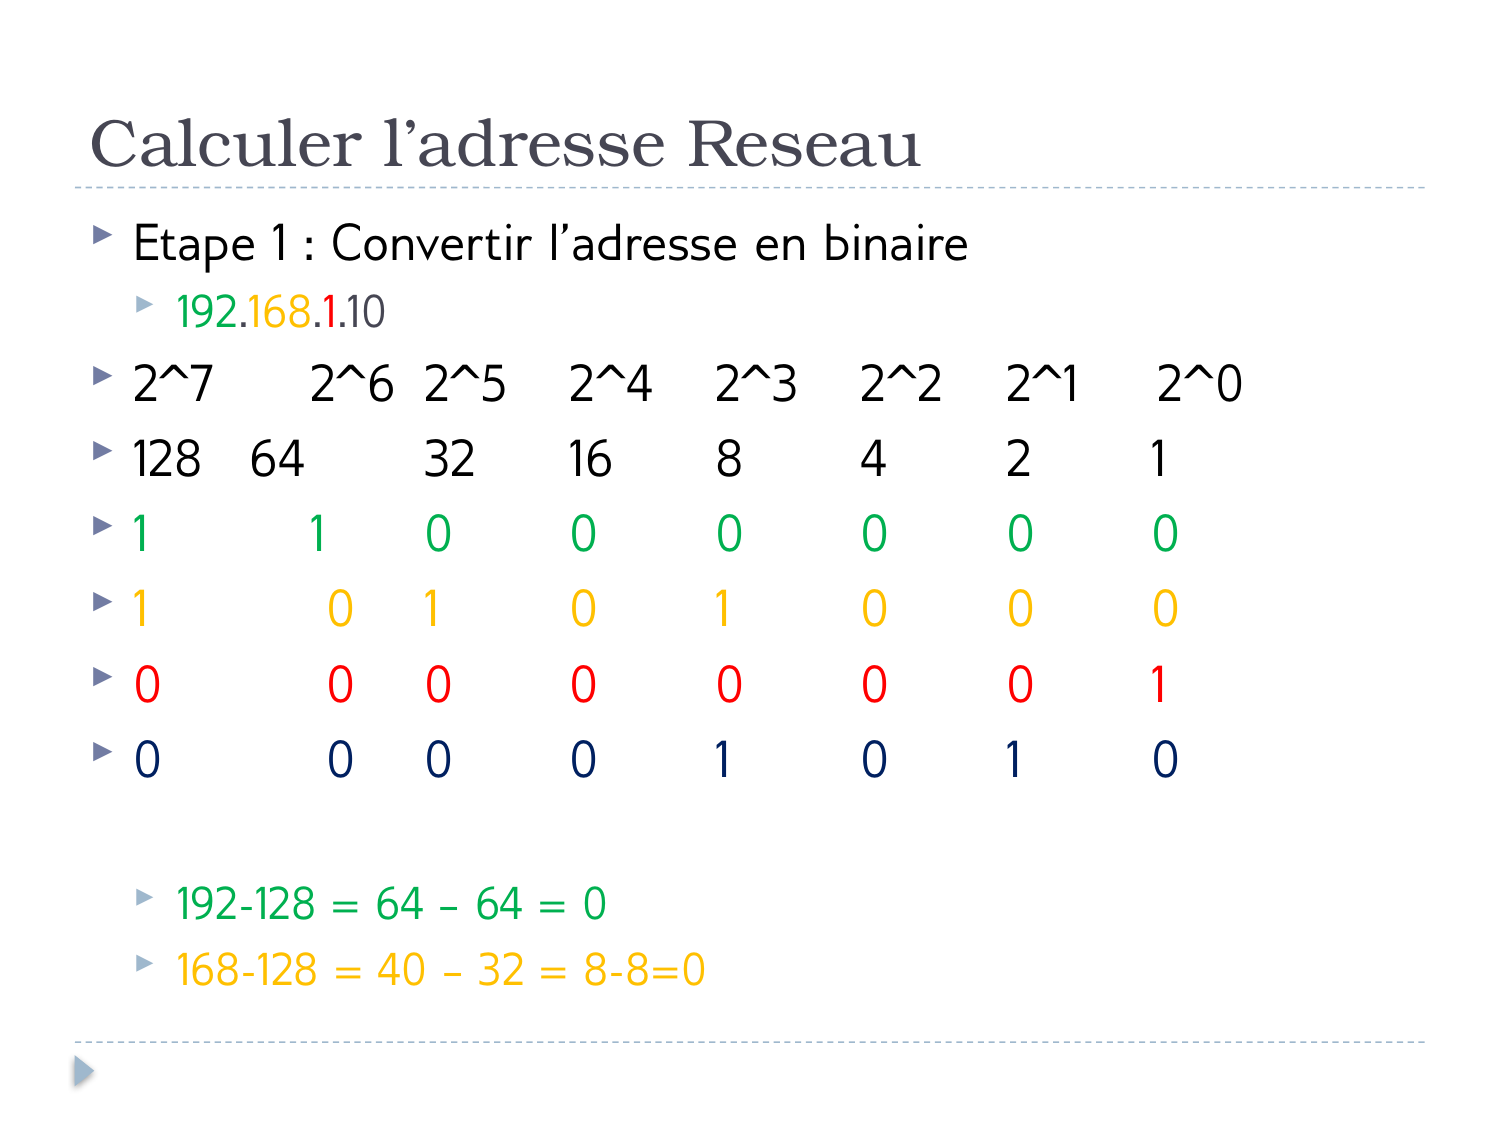

# Calculer l’adresse Reseau
Etape 1 : Convertir l’adresse en binaire
192.168.1.10
2^7	  2^6	2^5	2^4	2^3	2^2	2^1     2^0
128   64	32	16	8	4	2	1
1	  1	0	0	0	0	0	0
1	   0   	1	0	1	0	0	0
0	   0	0	0	0	0	0	1
0	   0	0	0	1	0	1	0

192-128 = 64 – 64 = 0
168-128 = 40 – 32 = 8-8=0